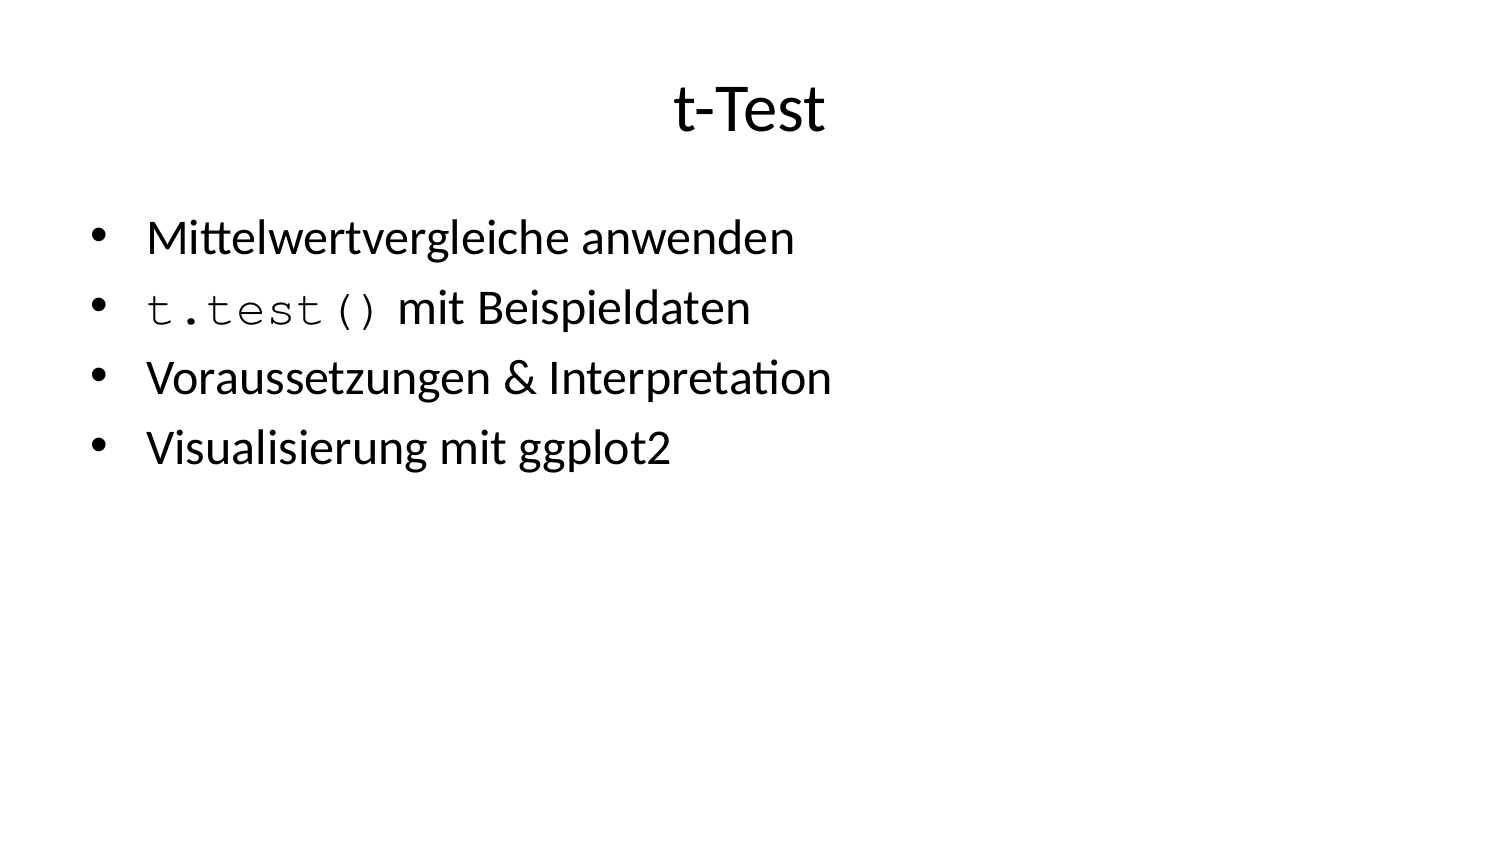

# t-Test
Mittelwertvergleiche anwenden
t.test() mit Beispieldaten
Voraussetzungen & Interpretation
Visualisierung mit ggplot2